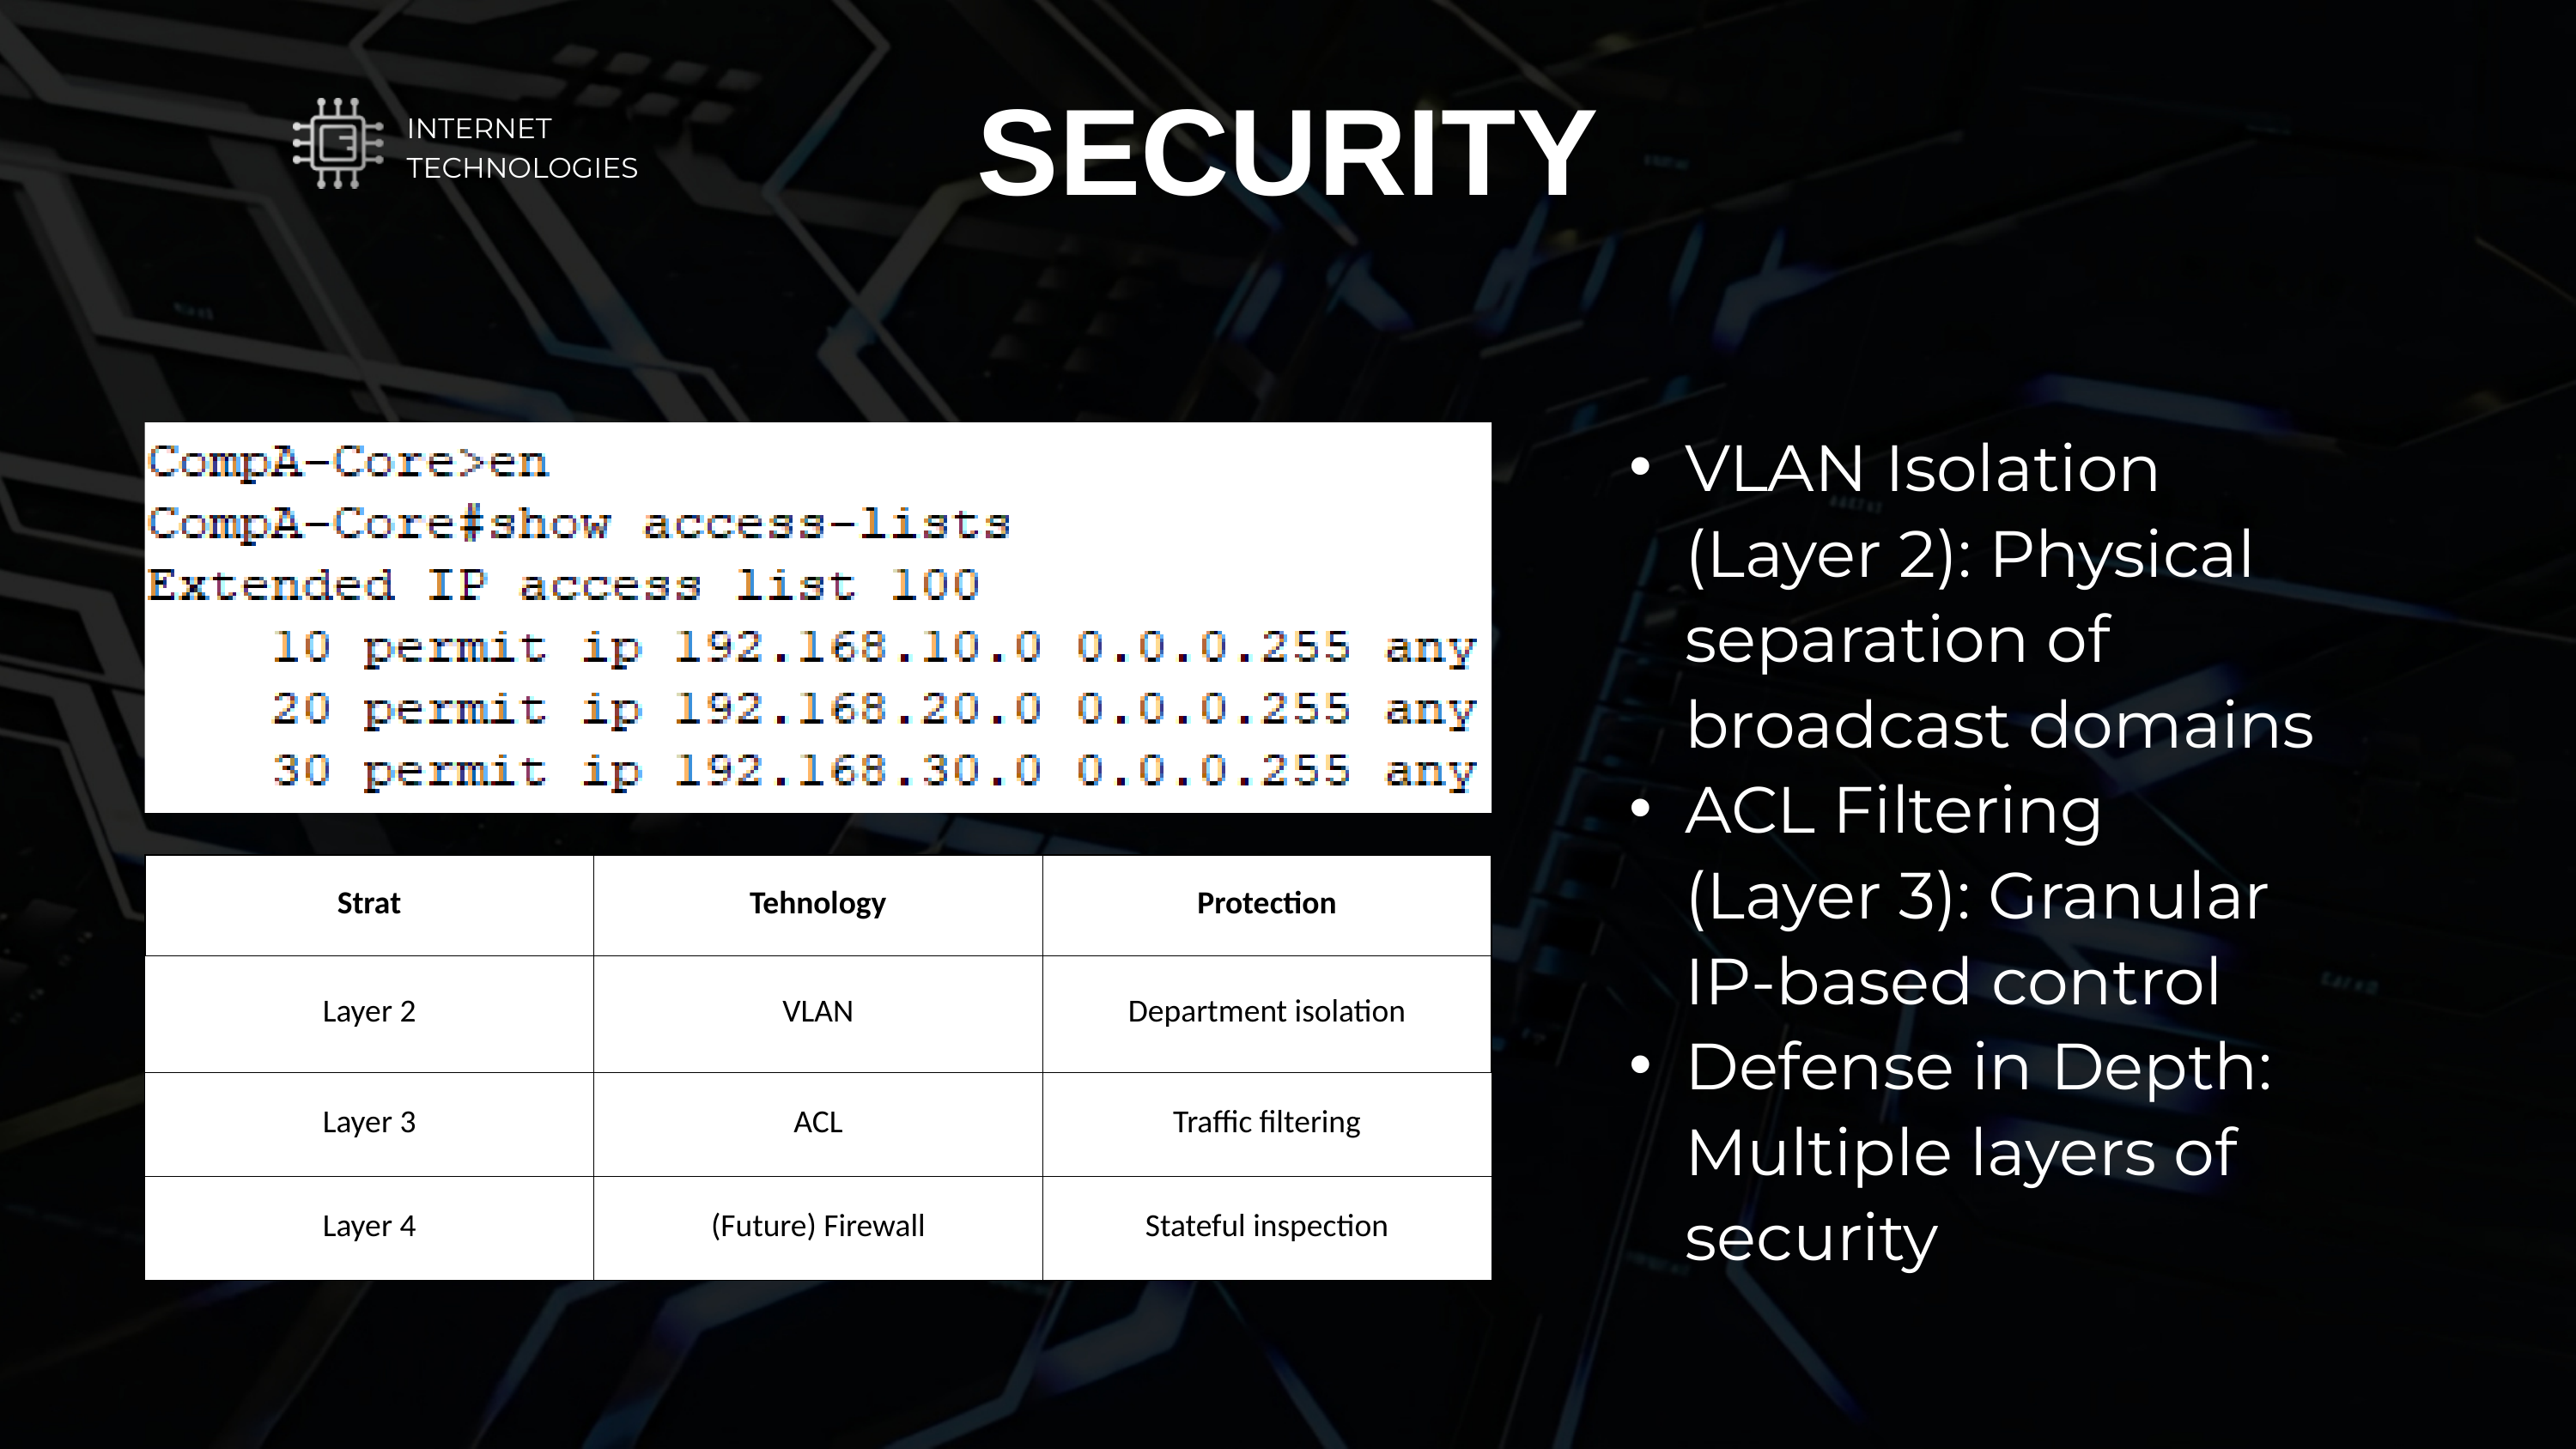

SECURITY

INTERNET
TECHNOLOGIES
VLAN Isolation (Layer 2): ​​Physical separation of broadcast domains
ACL Filtering (Layer 3): Granular IP-based control
Defense in Depth: Multiple layers of security

| Strat | Tehnology | Protection |
| --- | --- | --- |
| Layer 2 | VLAN | Department isolation |
| Layer 3 | ACL | Traffic filtering |
| Layer 4 | (Future) Firewall | Stateful inspection |